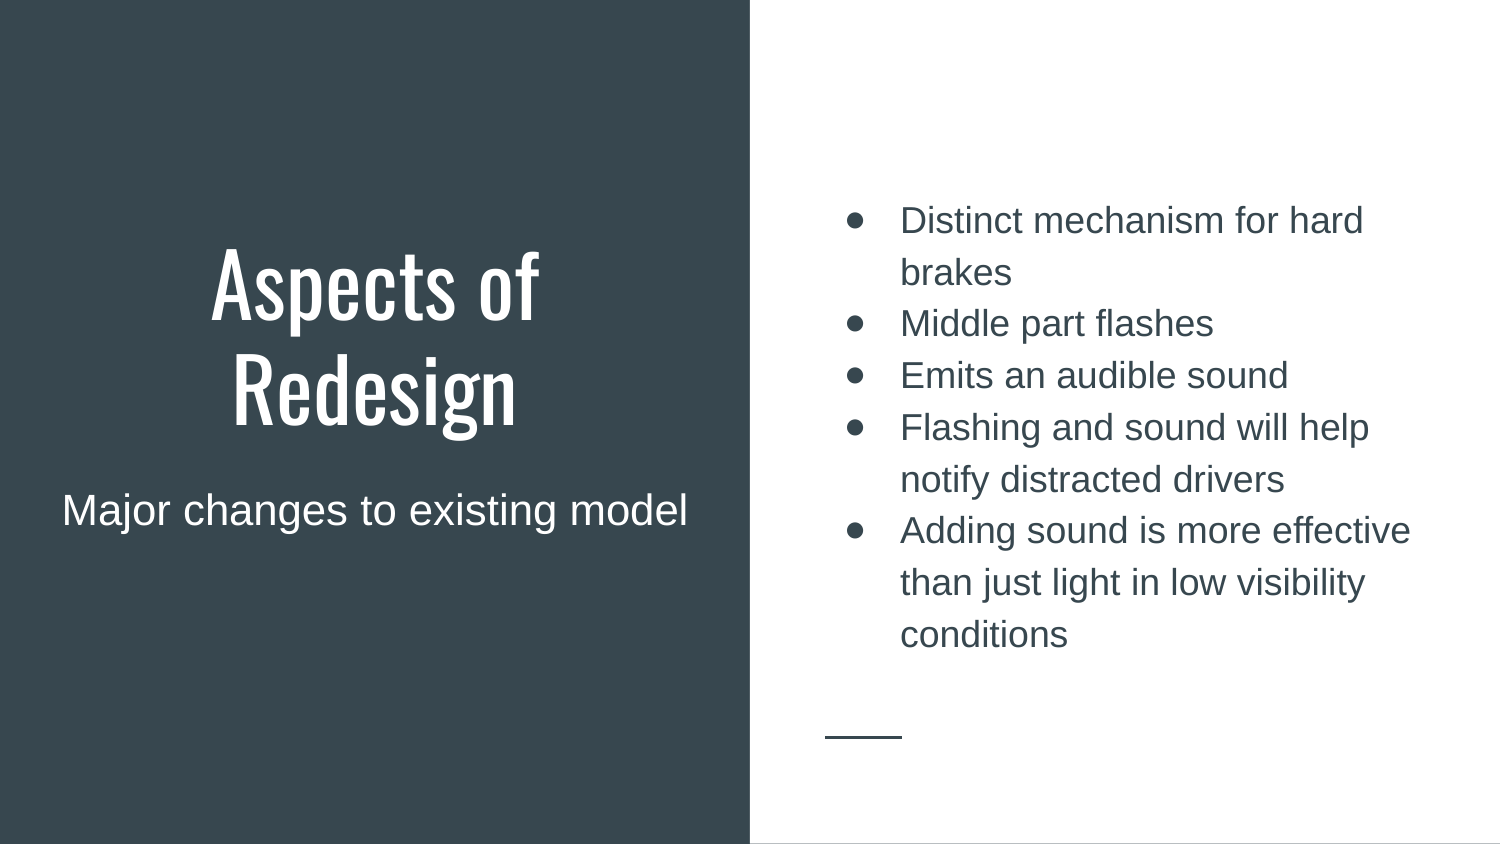

Distinct mechanism for hard brakes
Middle part flashes
Emits an audible sound
Flashing and sound will help notify distracted drivers
Adding sound is more effective than just light in low visibility conditions
# Aspects of Redesign
Major changes to existing model